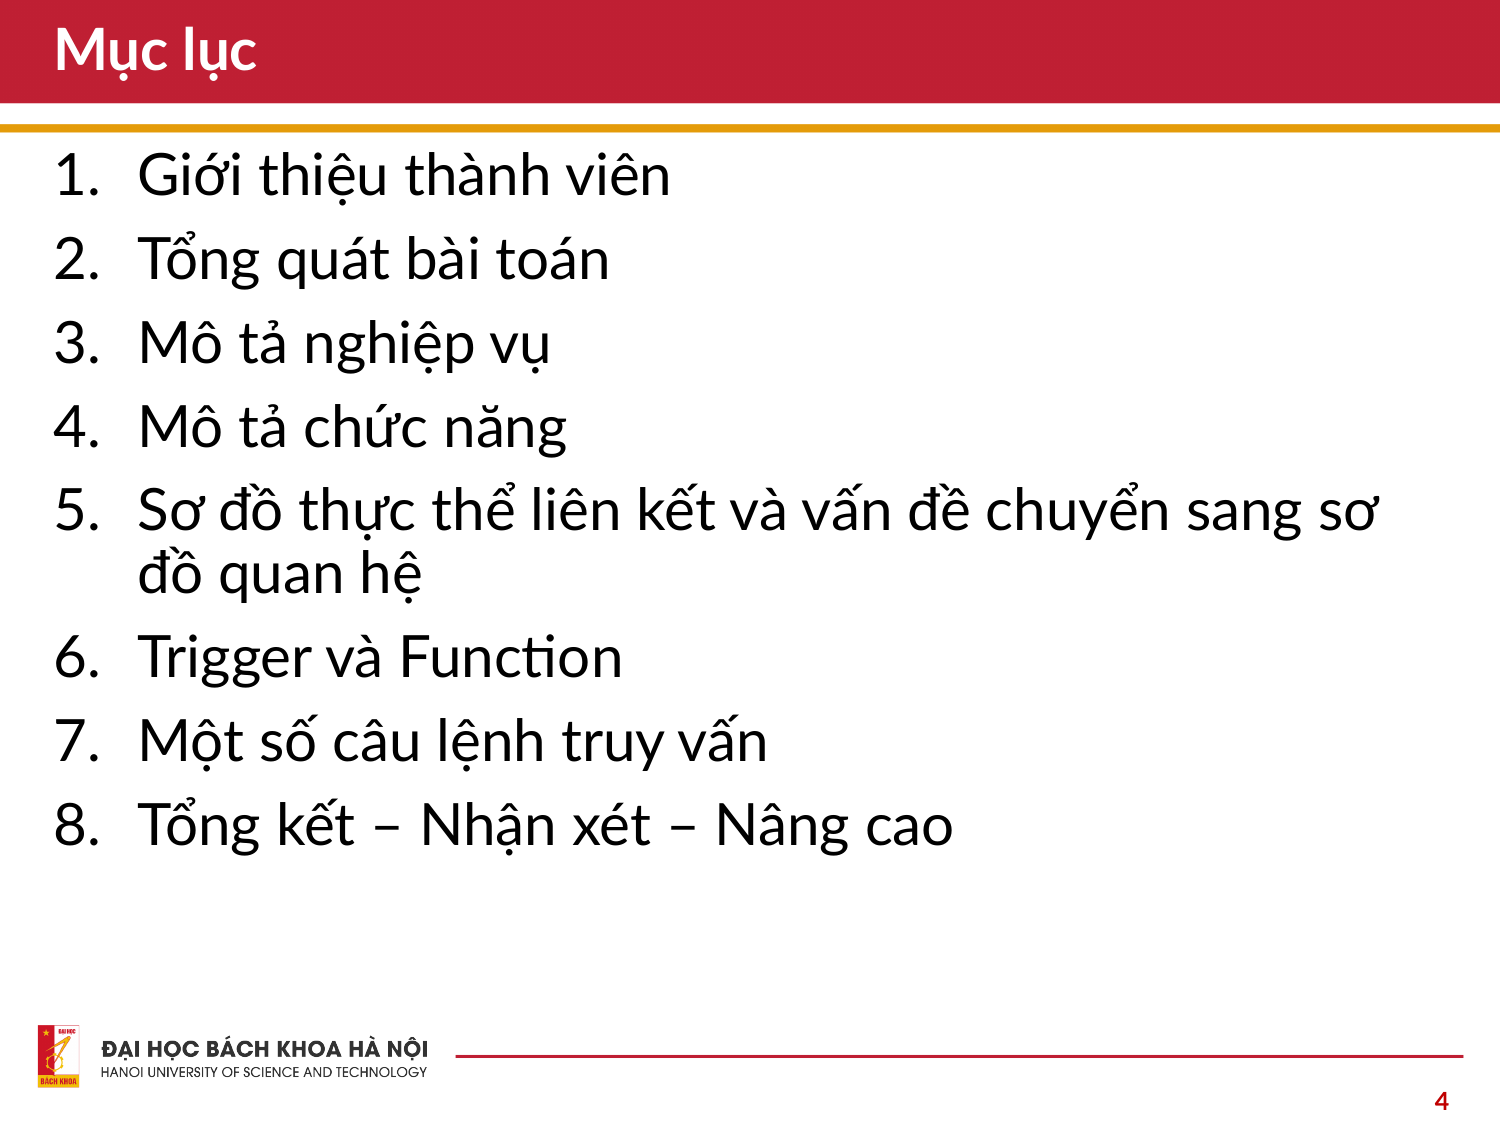

# Mục lục
Giới thiệu thành viên
Tổng quát bài toán
Mô tả nghiệp vụ
Mô tả chức năng
Sơ đồ thực thể liên kết và vấn đề chuyển sang sơ đồ quan hệ
Trigger và Function
Một số câu lệnh truy vấn
Tổng kết – Nhận xét – Nâng cao
4